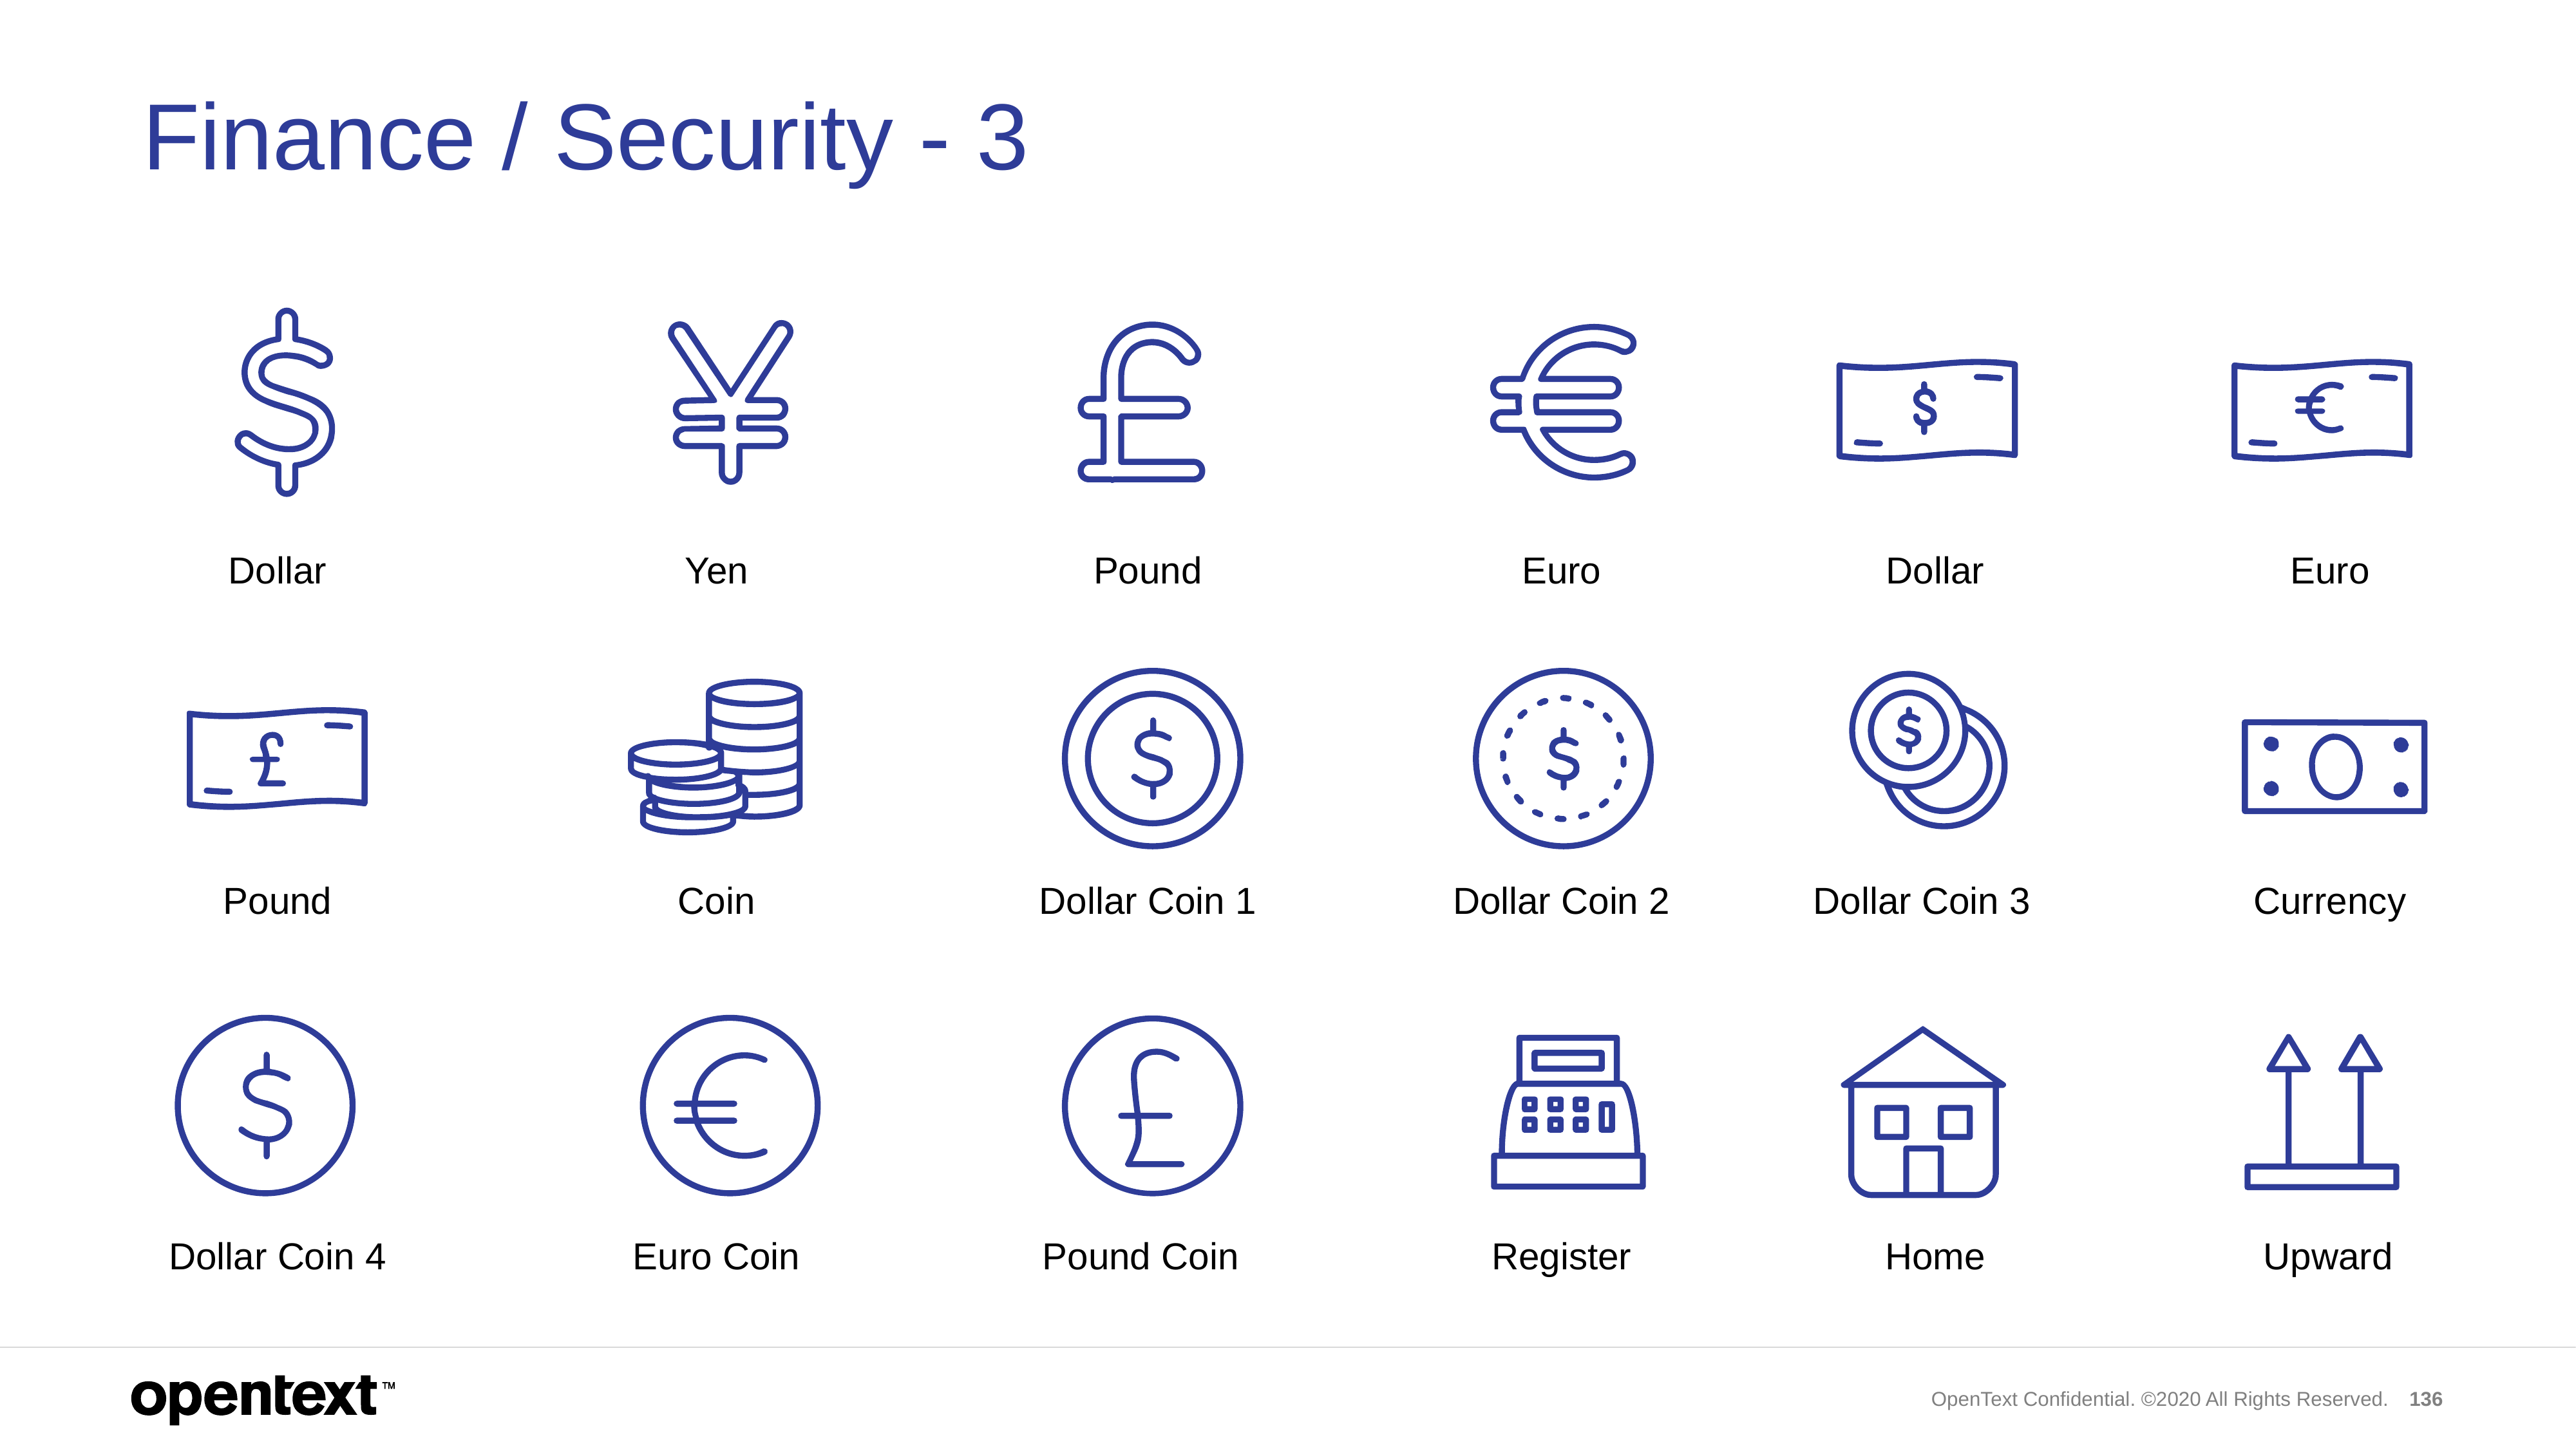

# Finance / Security - 3

Dollar
Yen
Pound
Euro
Dollar
Euro

Pound
Coin
Dollar Coin 1
Dollar Coin 2
Dollar Coin 3
Currency

Dollar Coin 4
Euro Coin
Pound Coin
Register
Home
Upward